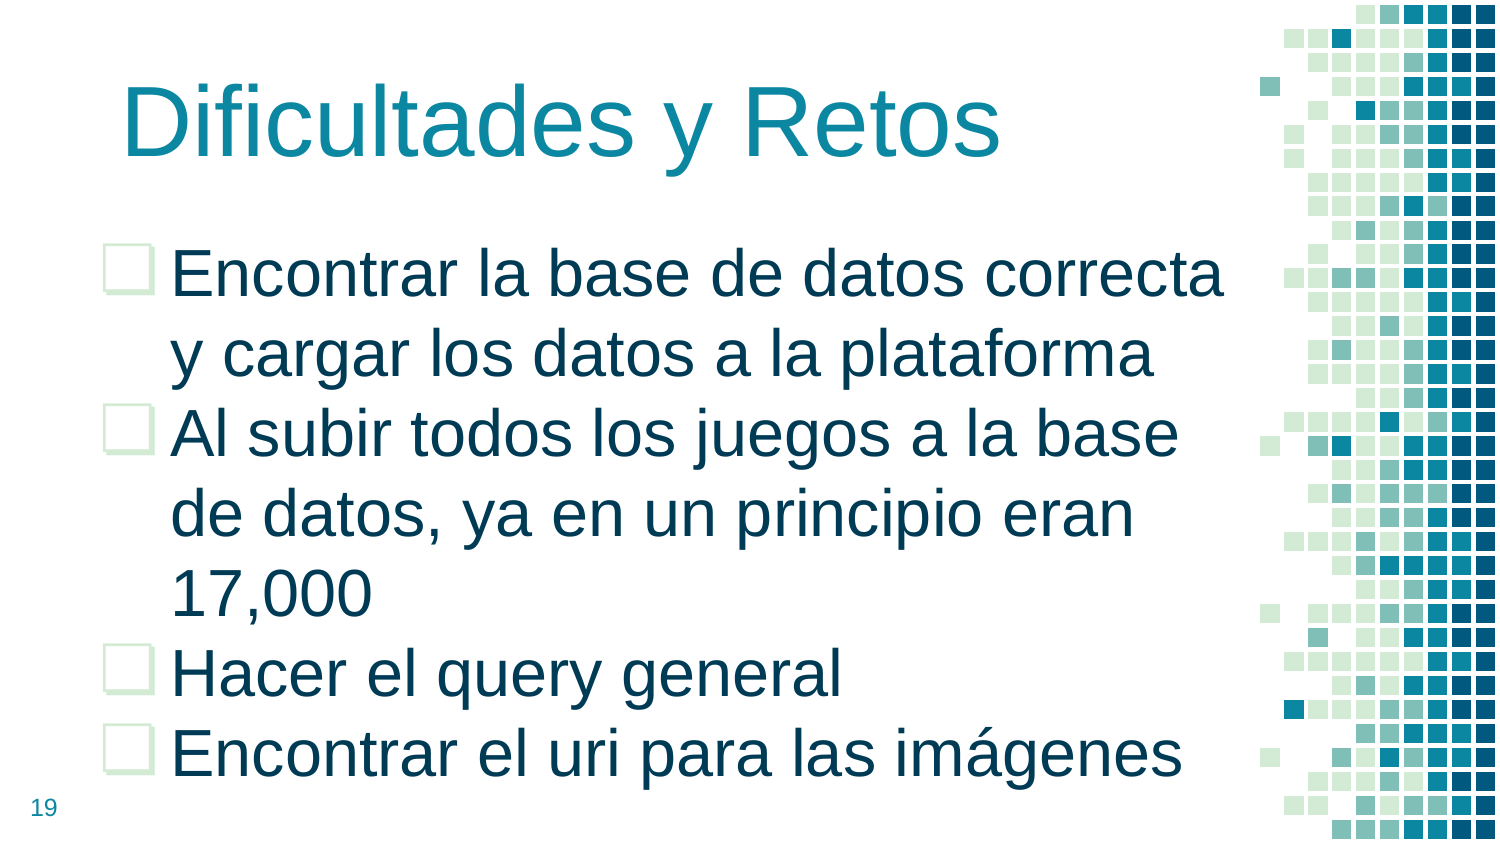

# Dificultades y Retos
Encontrar la base de datos correcta y cargar los datos a la plataforma
Al subir todos los juegos a la base de datos, ya en un principio eran 17,000
Hacer el query general
Encontrar el uri para las imágenes
19